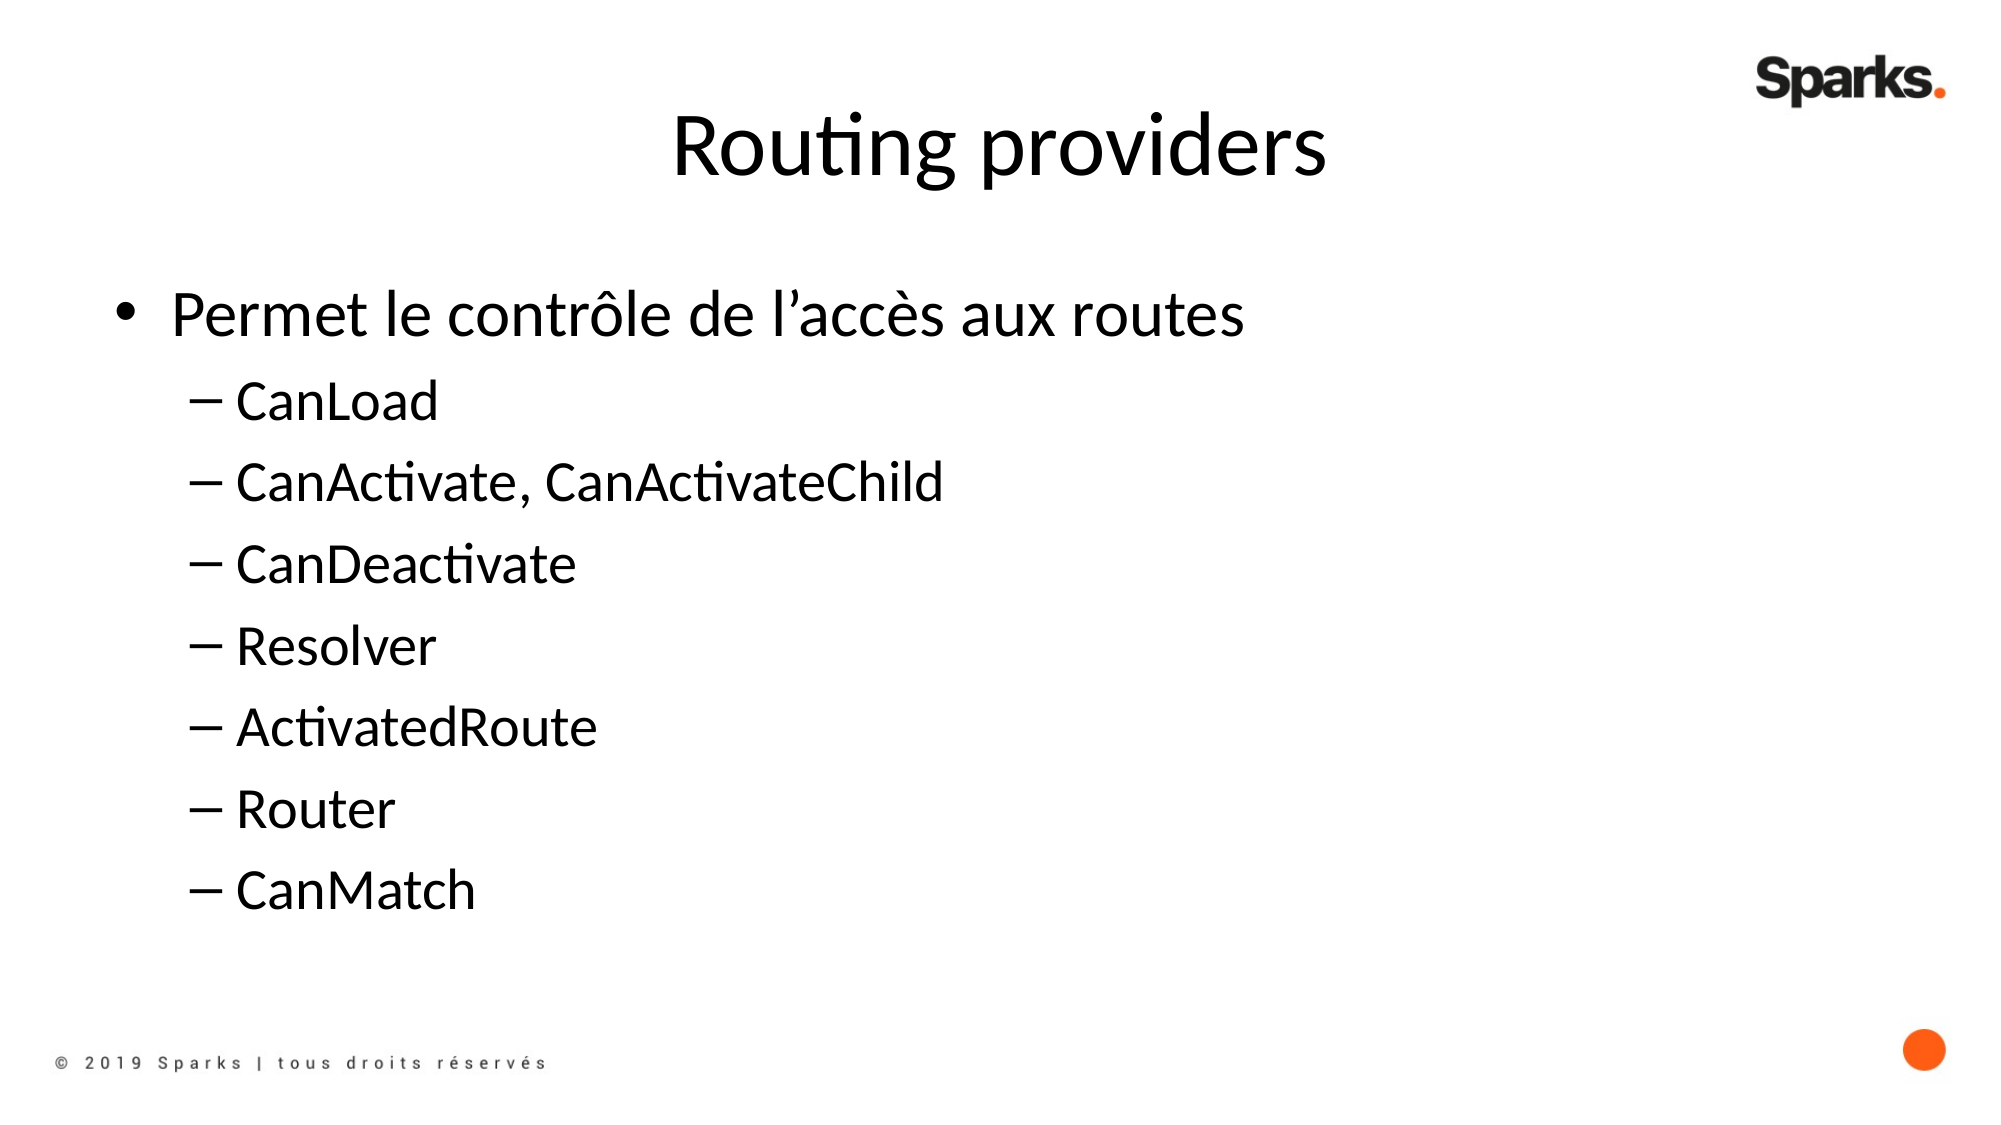

# Routing providers
Permet le contrôle de l’accès aux routes
CanLoad
CanActivate, CanActivateChild
CanDeactivate
Resolver
ActivatedRoute
Router
CanMatch